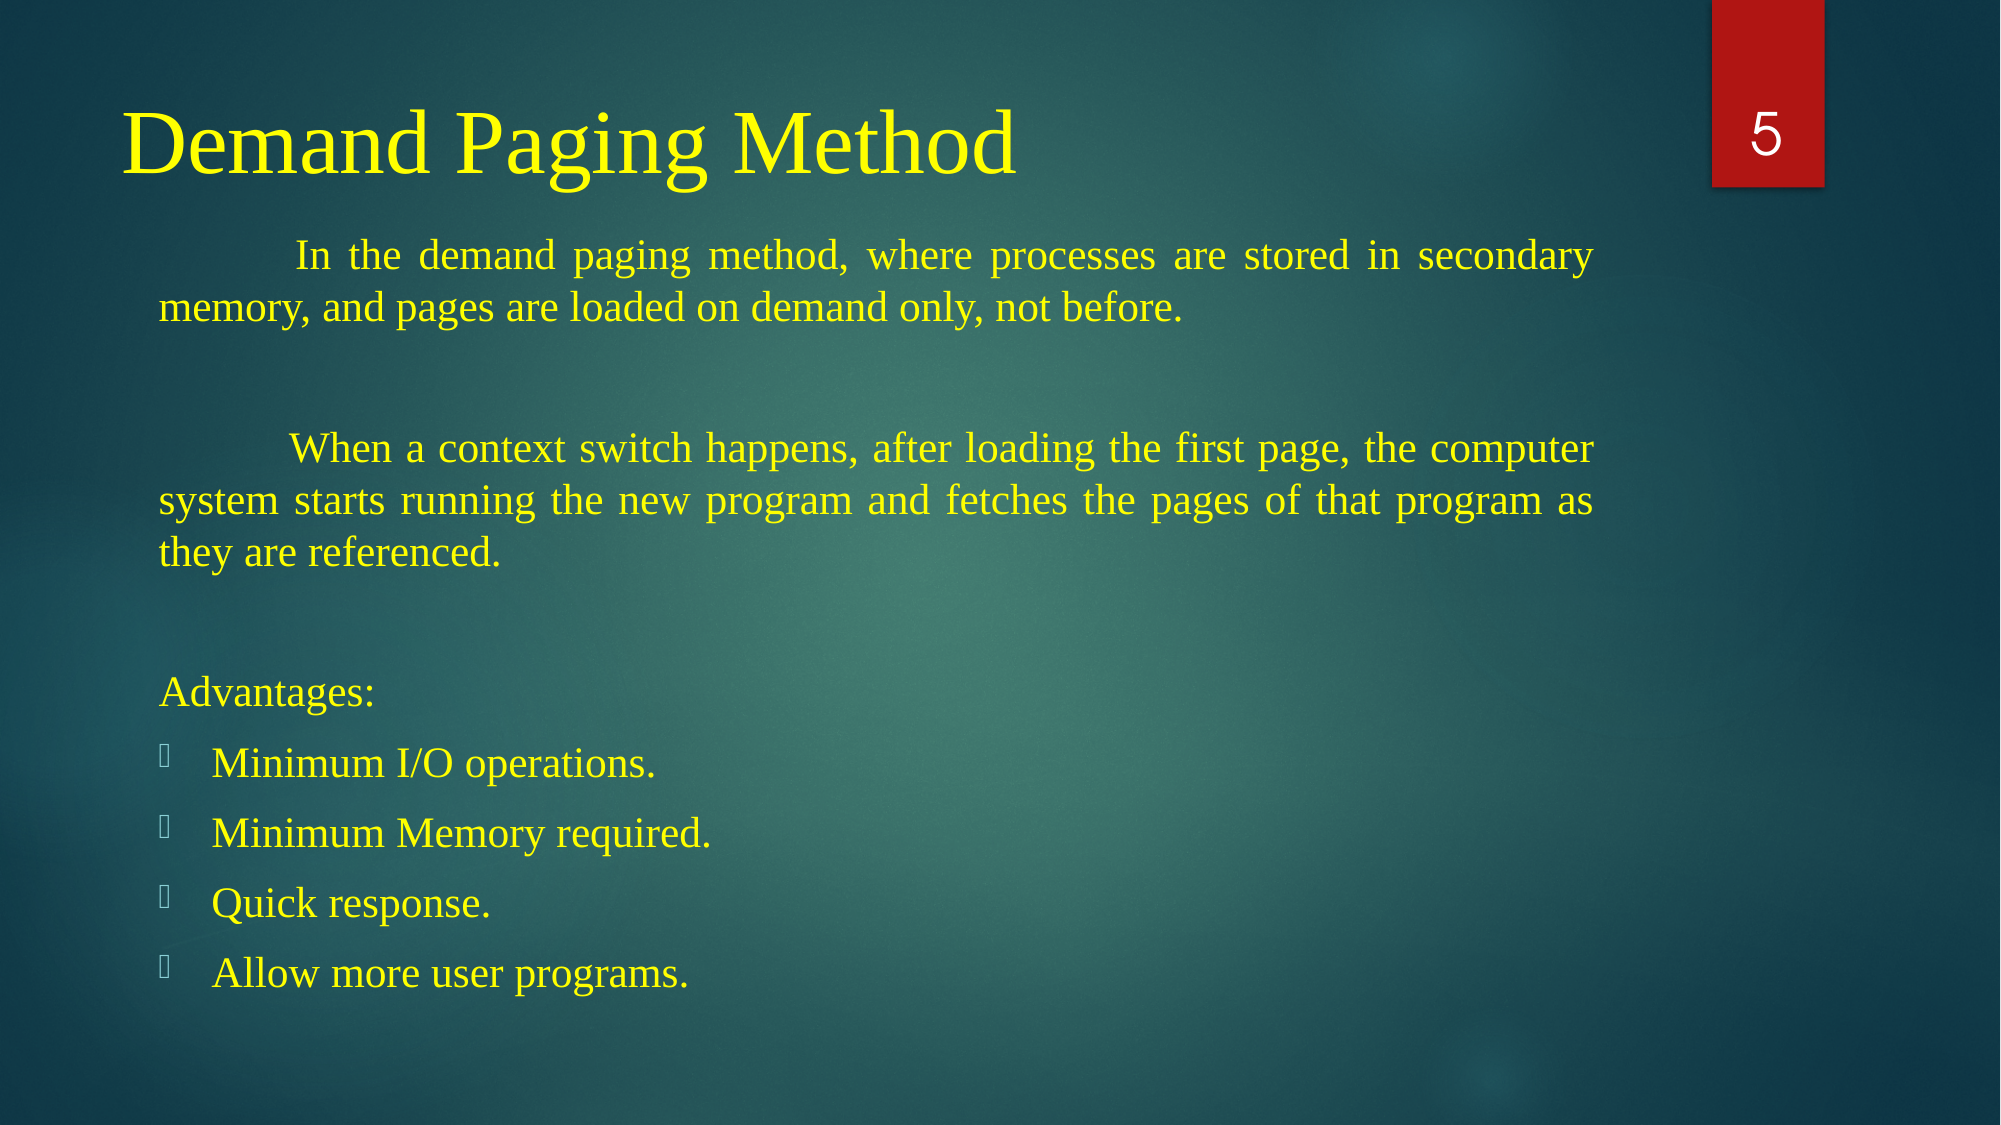

5
# Demand Paging Method
 		In the demand paging method, where processes are stored in secondary memory, and pages are loaded on demand only, not before.

	When a context switch happens, after loading the first page, the computer system starts running the new program and fetches the pages of that program as they are referenced.

Advantages:
Minimum I/O operations.
Minimum Memory required.
Quick response.
Allow more user programs.